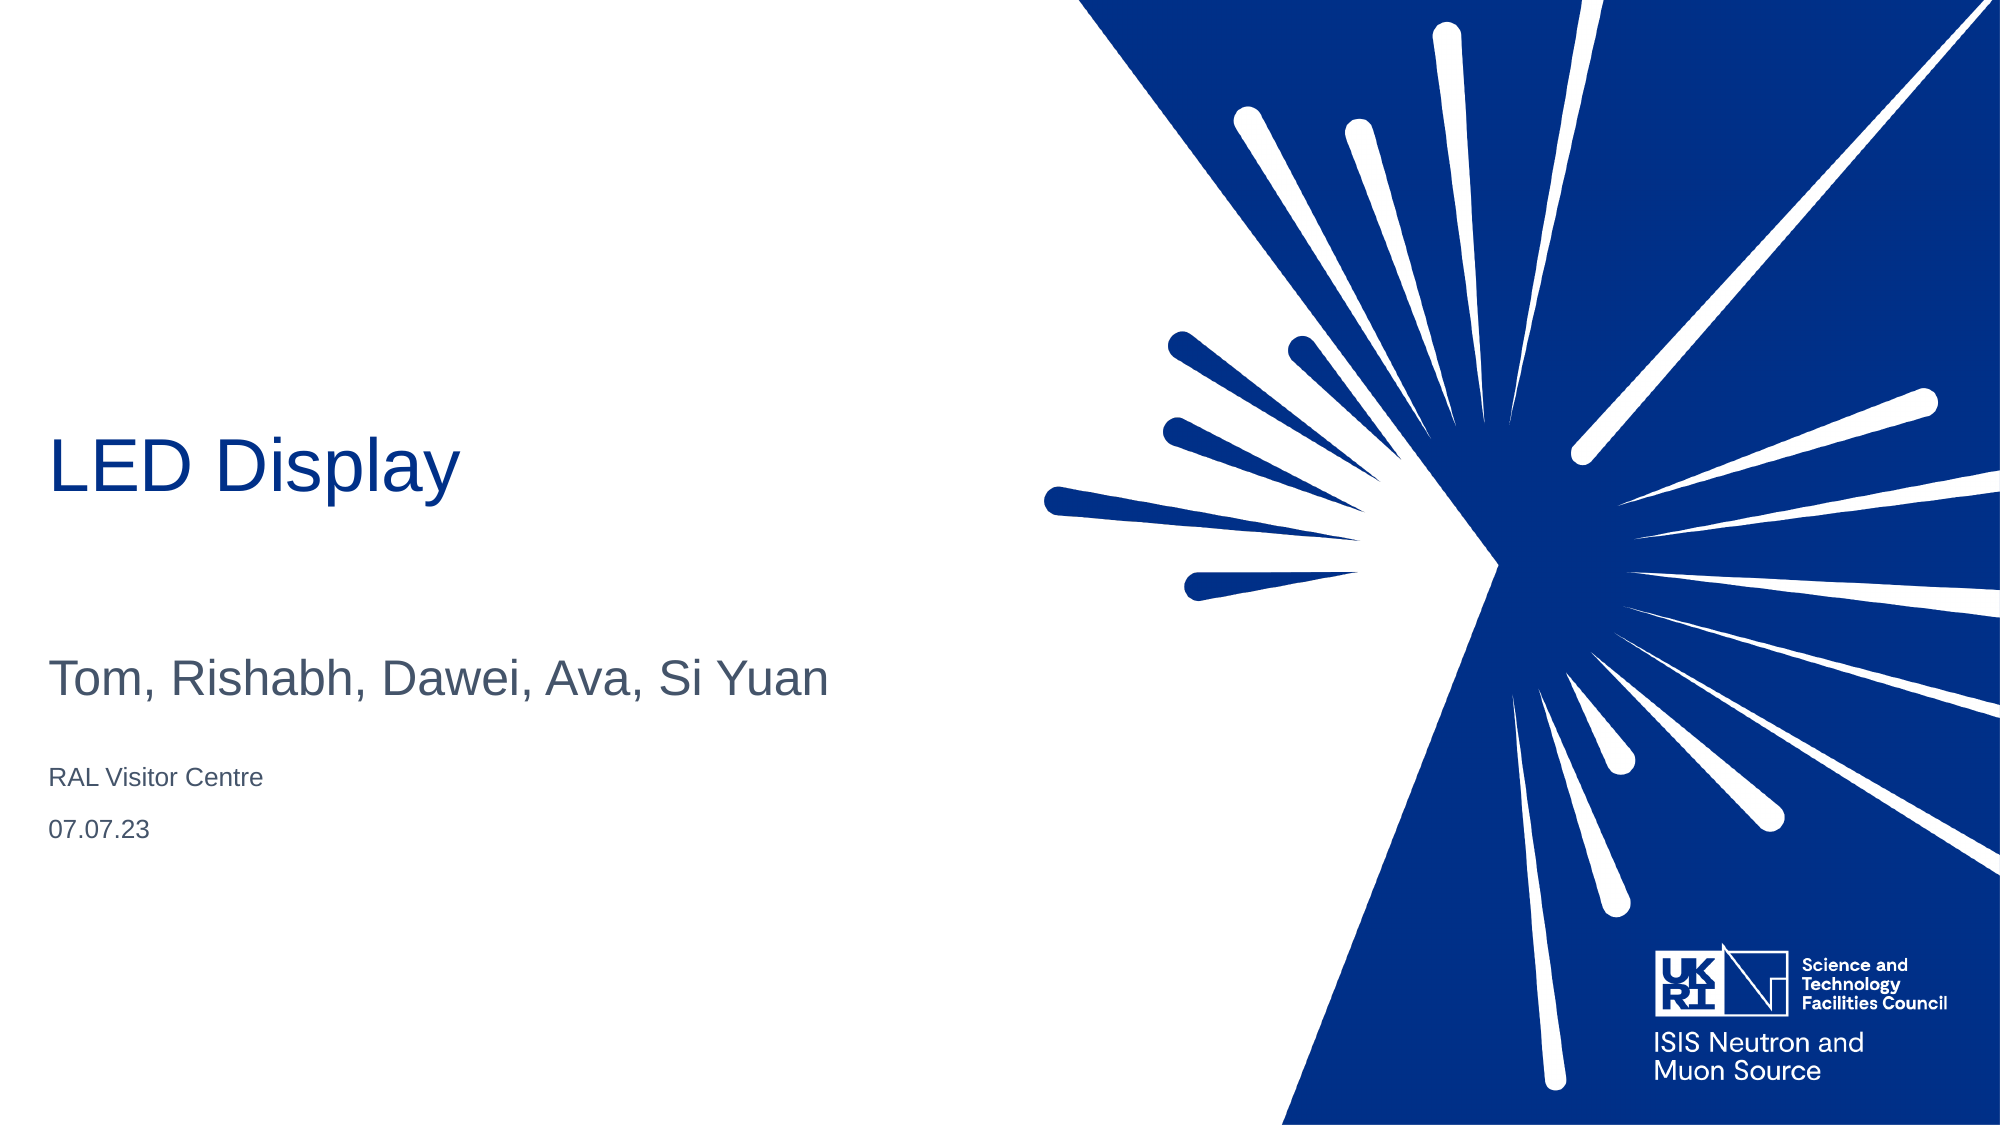

# LED Display
Tom, Rishabh, Dawei, Ava, Si Yuan
RAL Visitor Centre
07.07.23